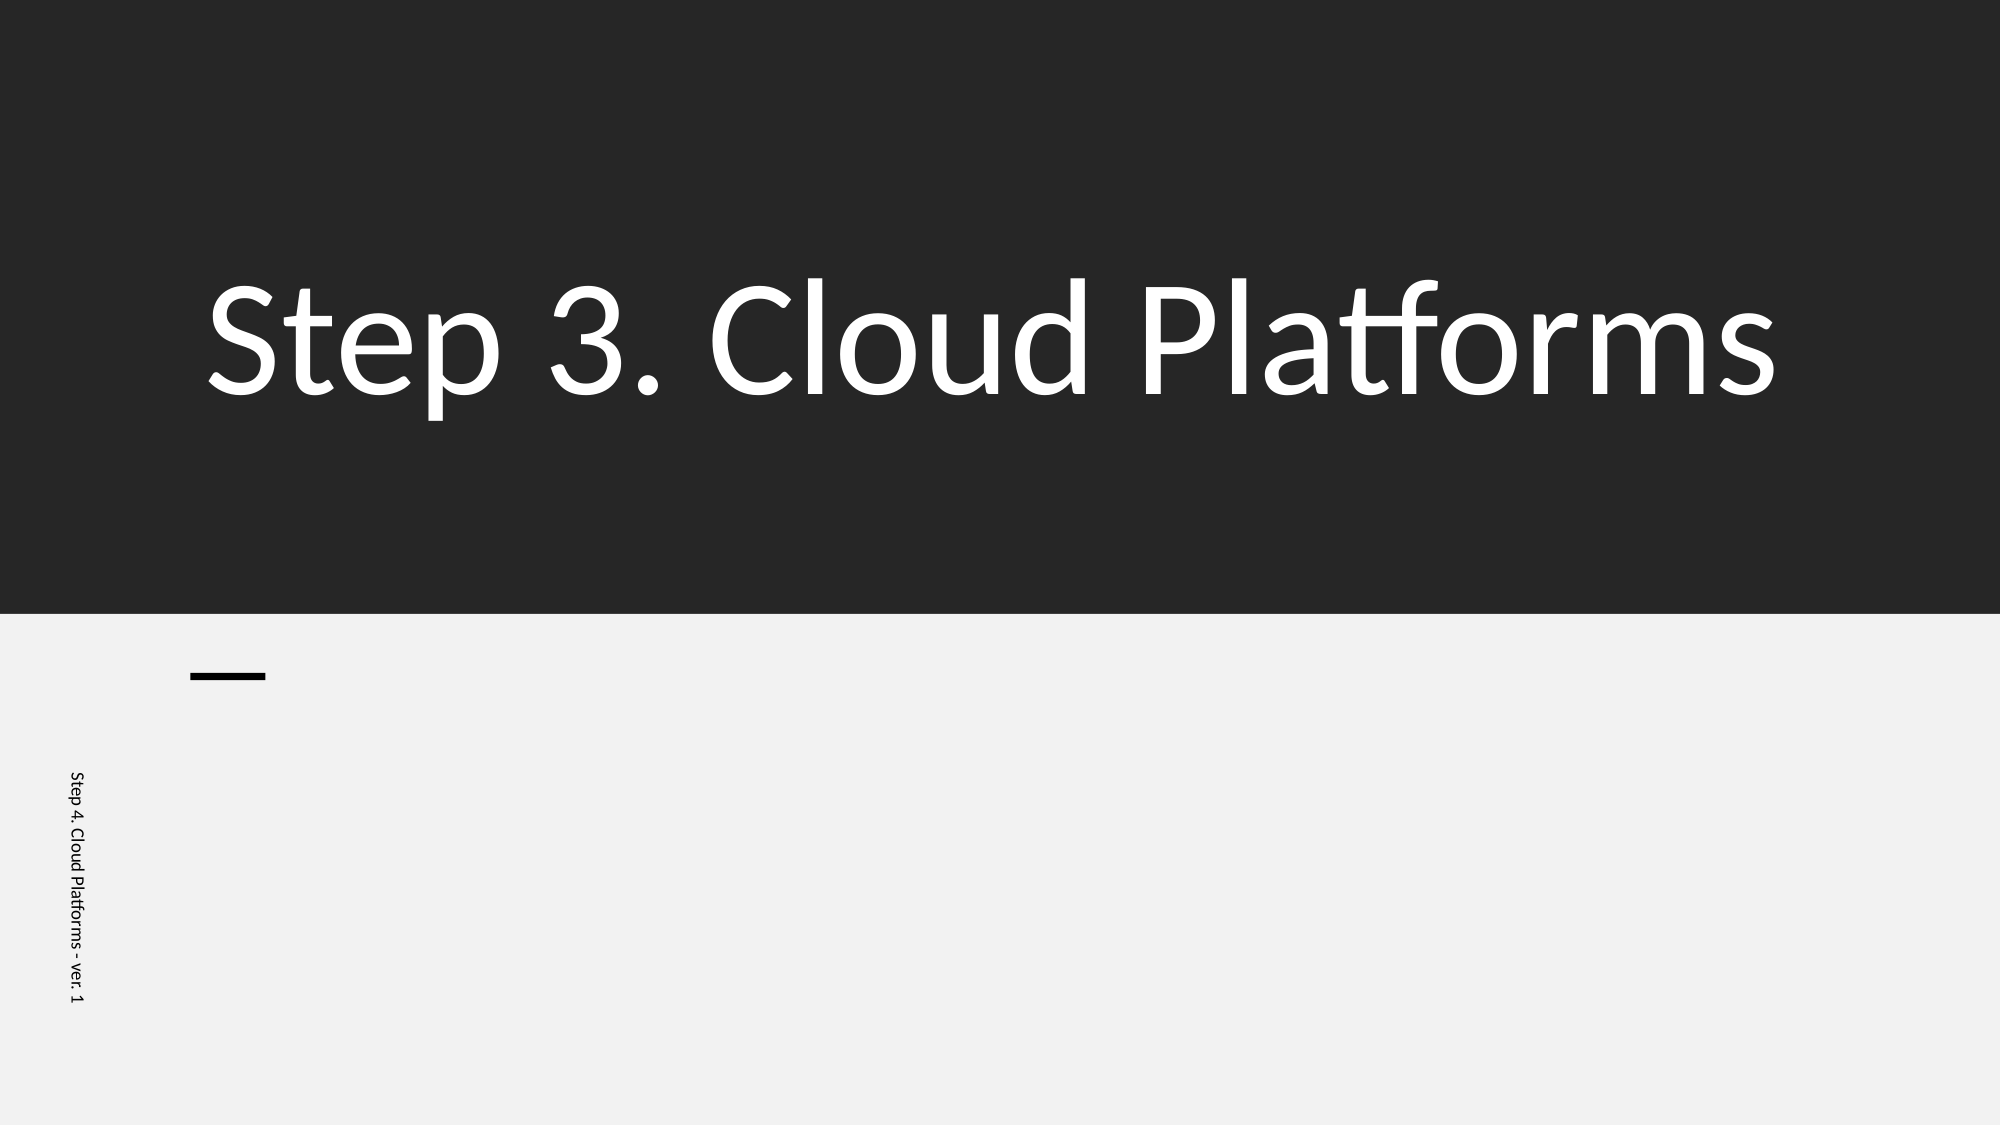

# Step 3. Cloud Platforms

Step 4. Cloud Platforms - ver. 1